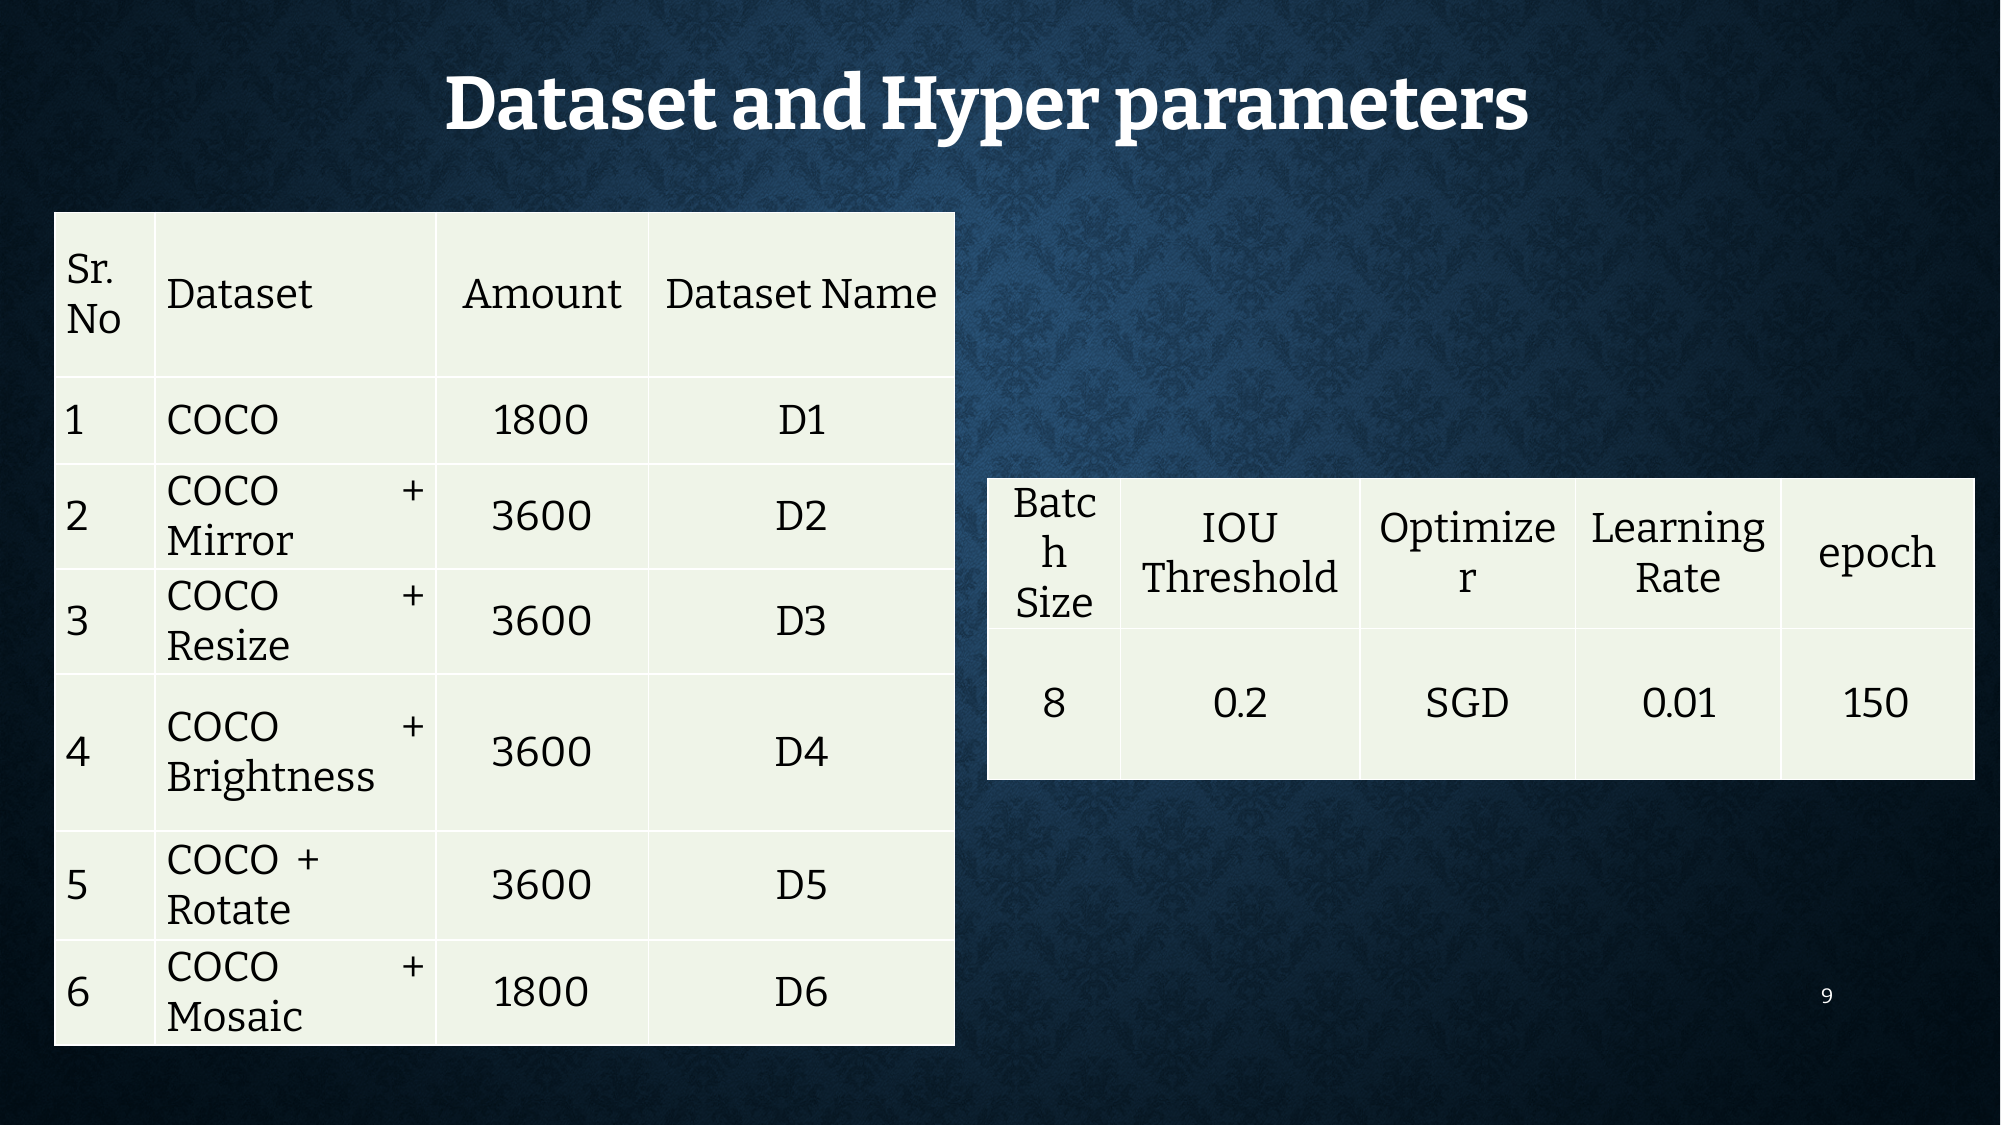

Dataset and Hyper parameters
| Sr. No | Dataset | Amount | Dataset Name |
| --- | --- | --- | --- |
| 1 | COCO | 1800 | D1 |
| 2 | COCO + Mirror | 3600 | D2 |
| 3 | COCO + Resize | 3600 | D3 |
| 4 | COCO + Brightness | 3600 | D4 |
| 5 | COCO + Rotate | 3600 | D5 |
| 6 | COCO + Mosaic | 1800 | D6 |
| Batch Size | IOU Threshold | Optimizer | Learning Rate | epoch |
| --- | --- | --- | --- | --- |
| 8 | 0.2 | SGD | 0.01 | 150 |
9